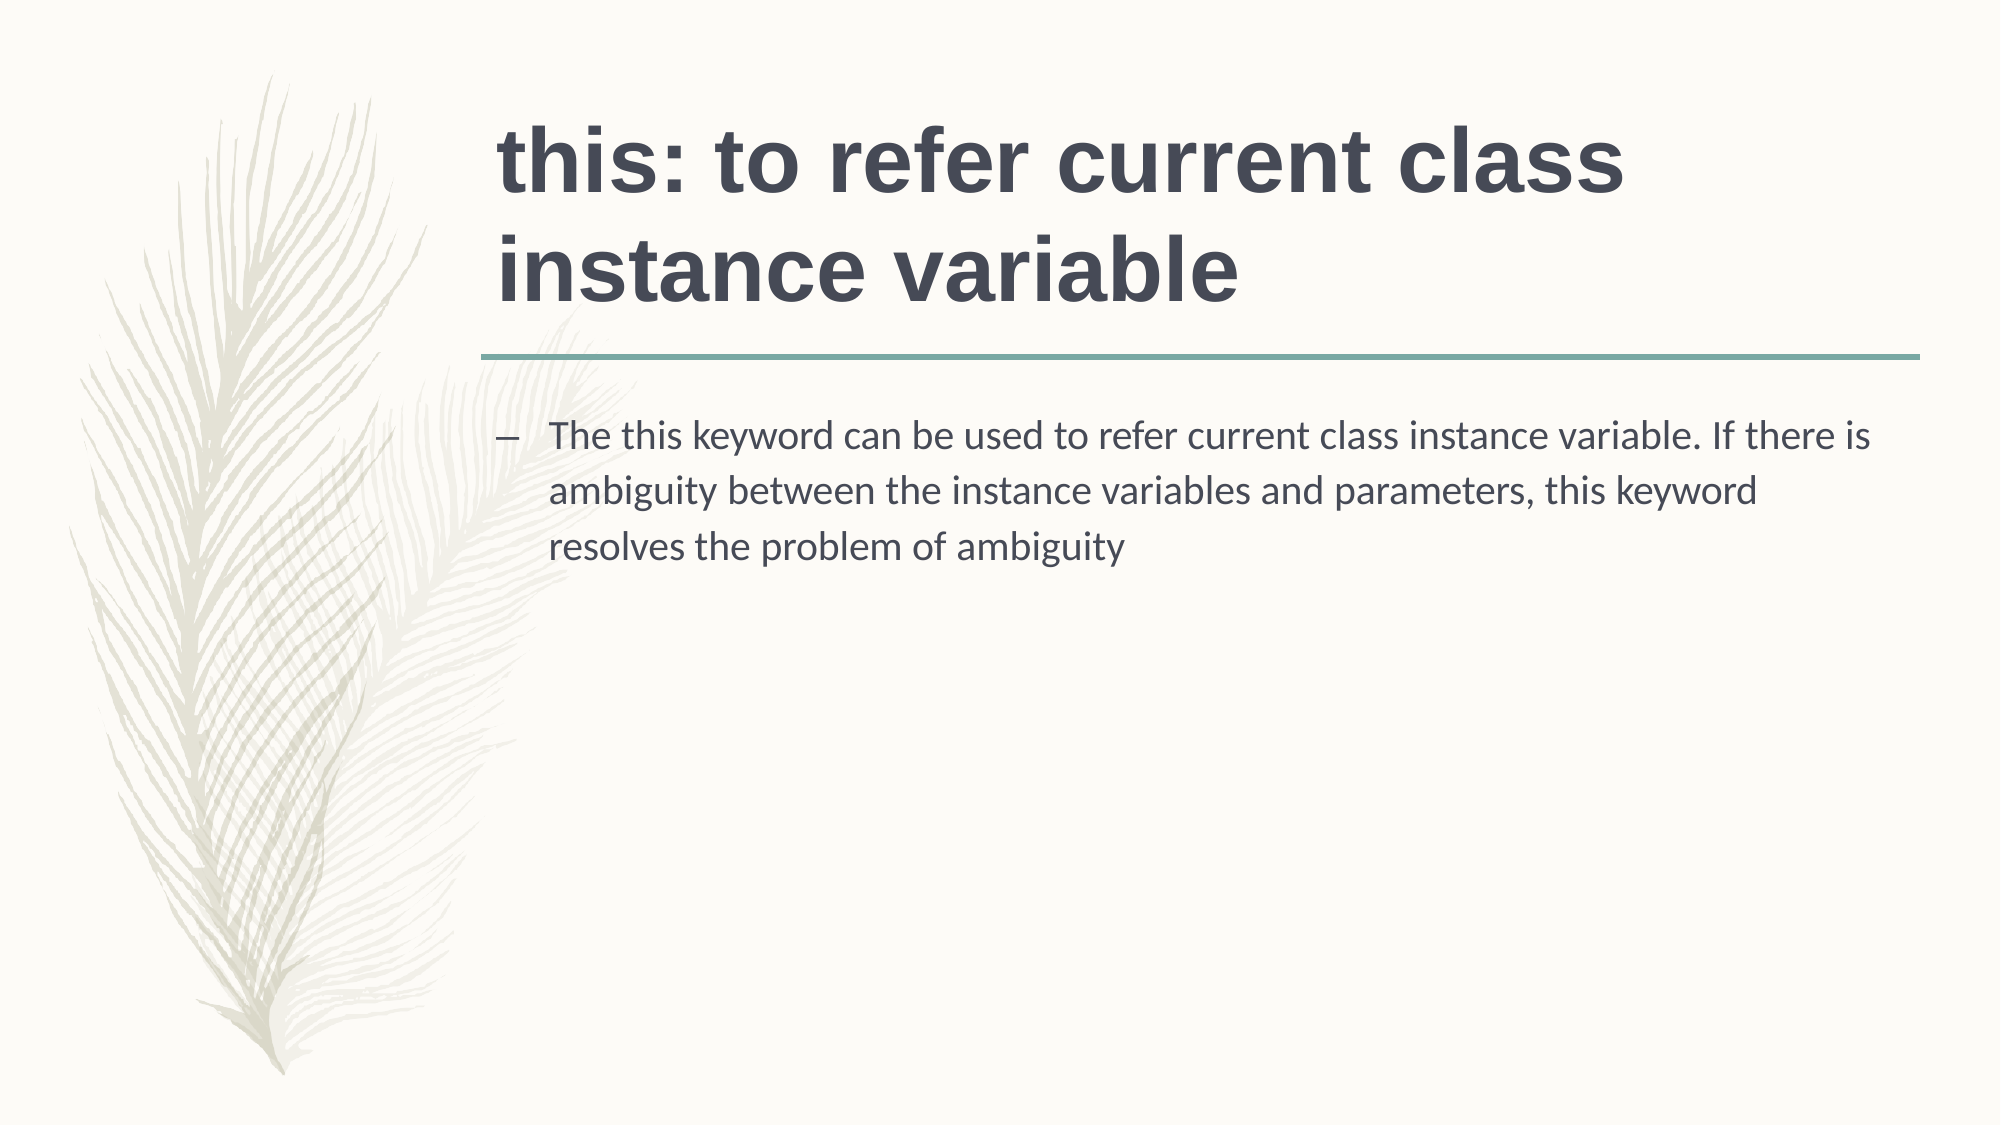

# this: to refer current class  instance variable
–	The this keyword can be used to refer current class instance variable. If there is  ambiguity between the instance variables and parameters, this keyword  resolves the problem of ambiguity